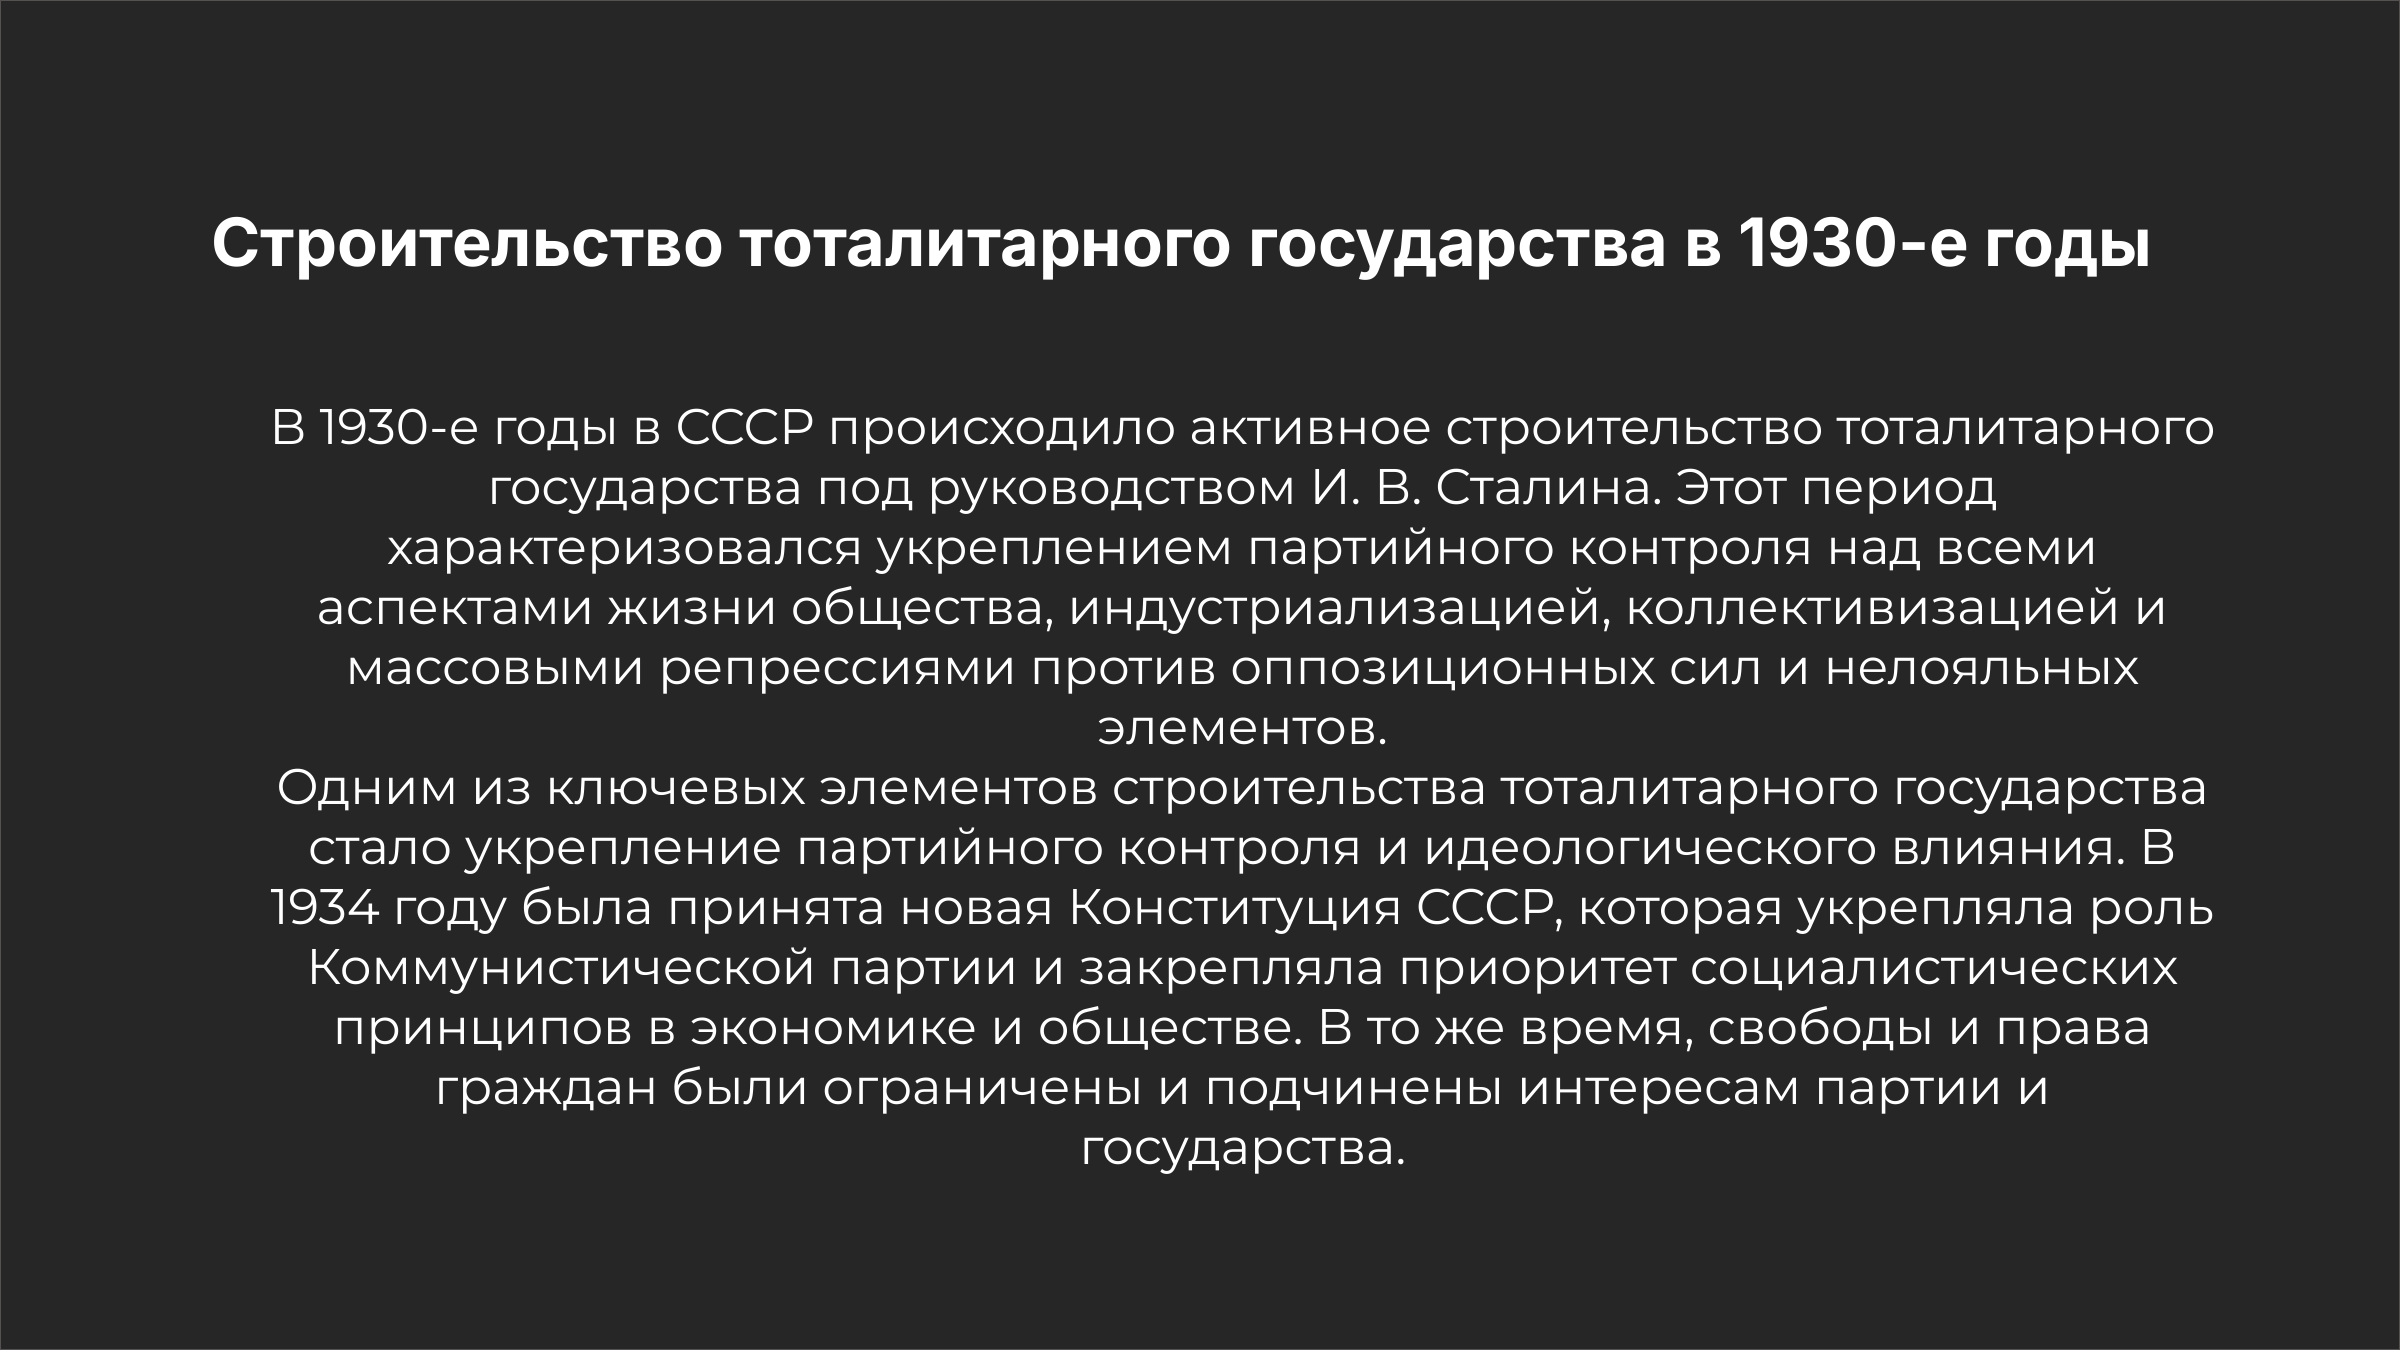

Строительство тоталитарного государства в 1930-е годы

В 1930-е годы в СССР происходило активное строительство тоталитарного государства под руководством И. В. Сталина. Этот период характеризовался укреплением партийного контроля над всеми аспектами жизни общества, индустриализацией, коллективизацией и массовыми репрессиями против оппозиционных сил и нелояльных элементов.
Одним из ключевых элементов строительства тоталитарного государства стало укрепление партийного контроля и идеологического влияния. В 1934 году была принята новая Конституция СССР, которая укрепляла роль Коммунистической партии и закрепляла приоритет социалистических принципов в экономике и обществе. В то же время, свободы и права граждан были ограничены и подчинены интересам партии и государства.